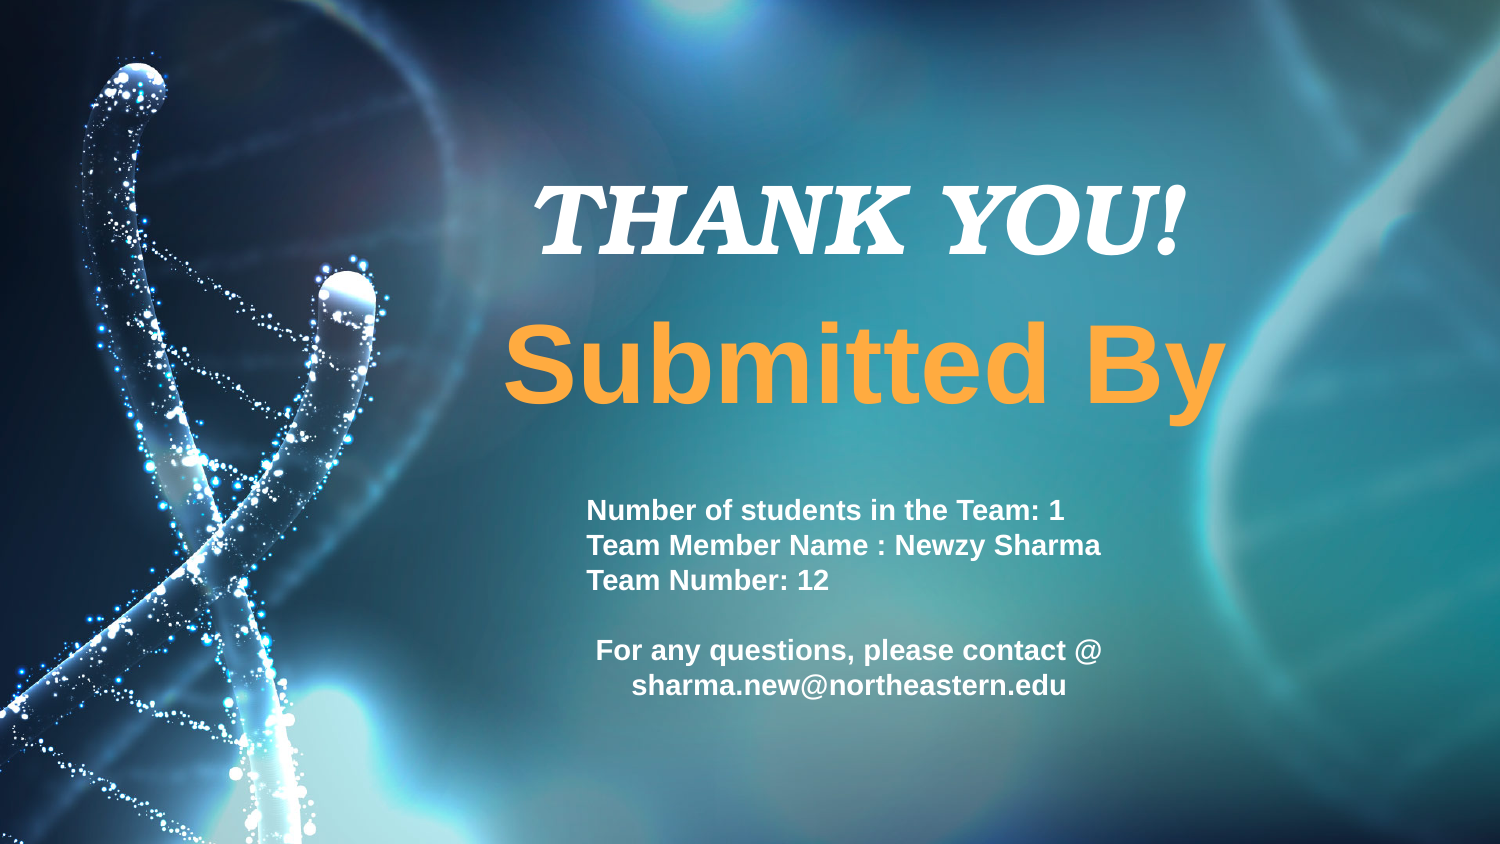

THANK YOU!
Submitted By
Number of students in the Team: 1
Team Member Name : Newzy Sharma
Team Number: 12

For any questions, please contact @
sharma.new@northeastern.edu